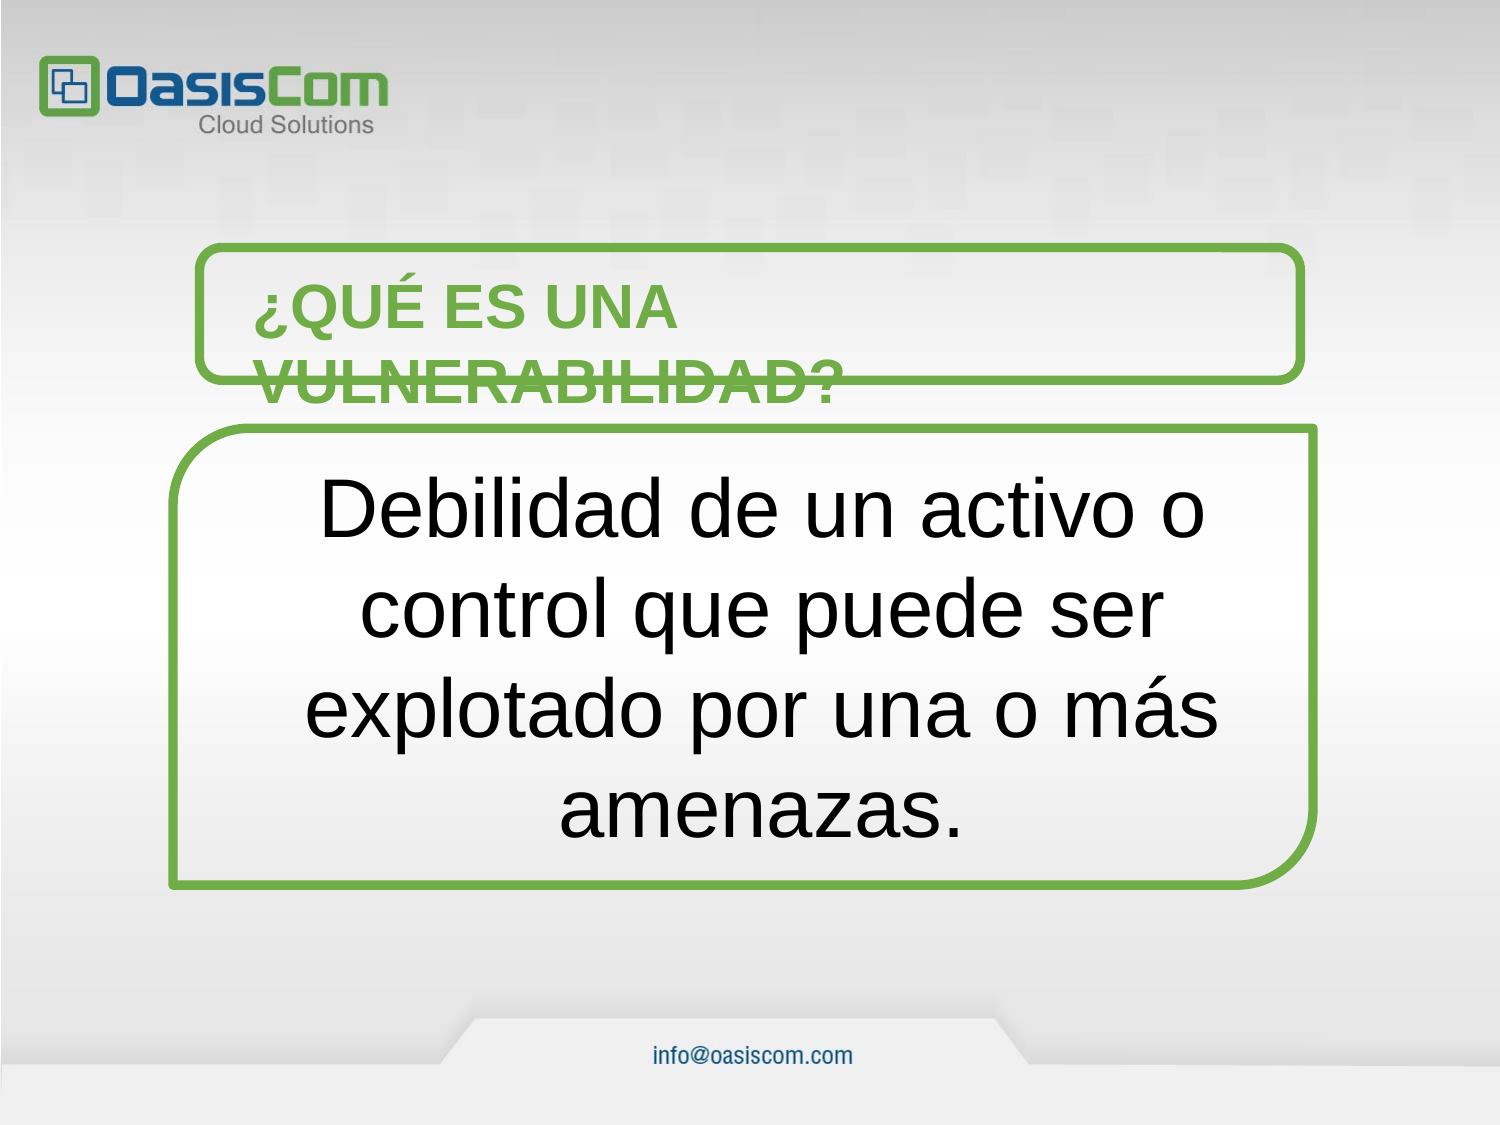

¿QUÉ ES UNA VULNERABILIDAD?

Debilidad de un activo o control que puede ser explotado por una o más amenazas.